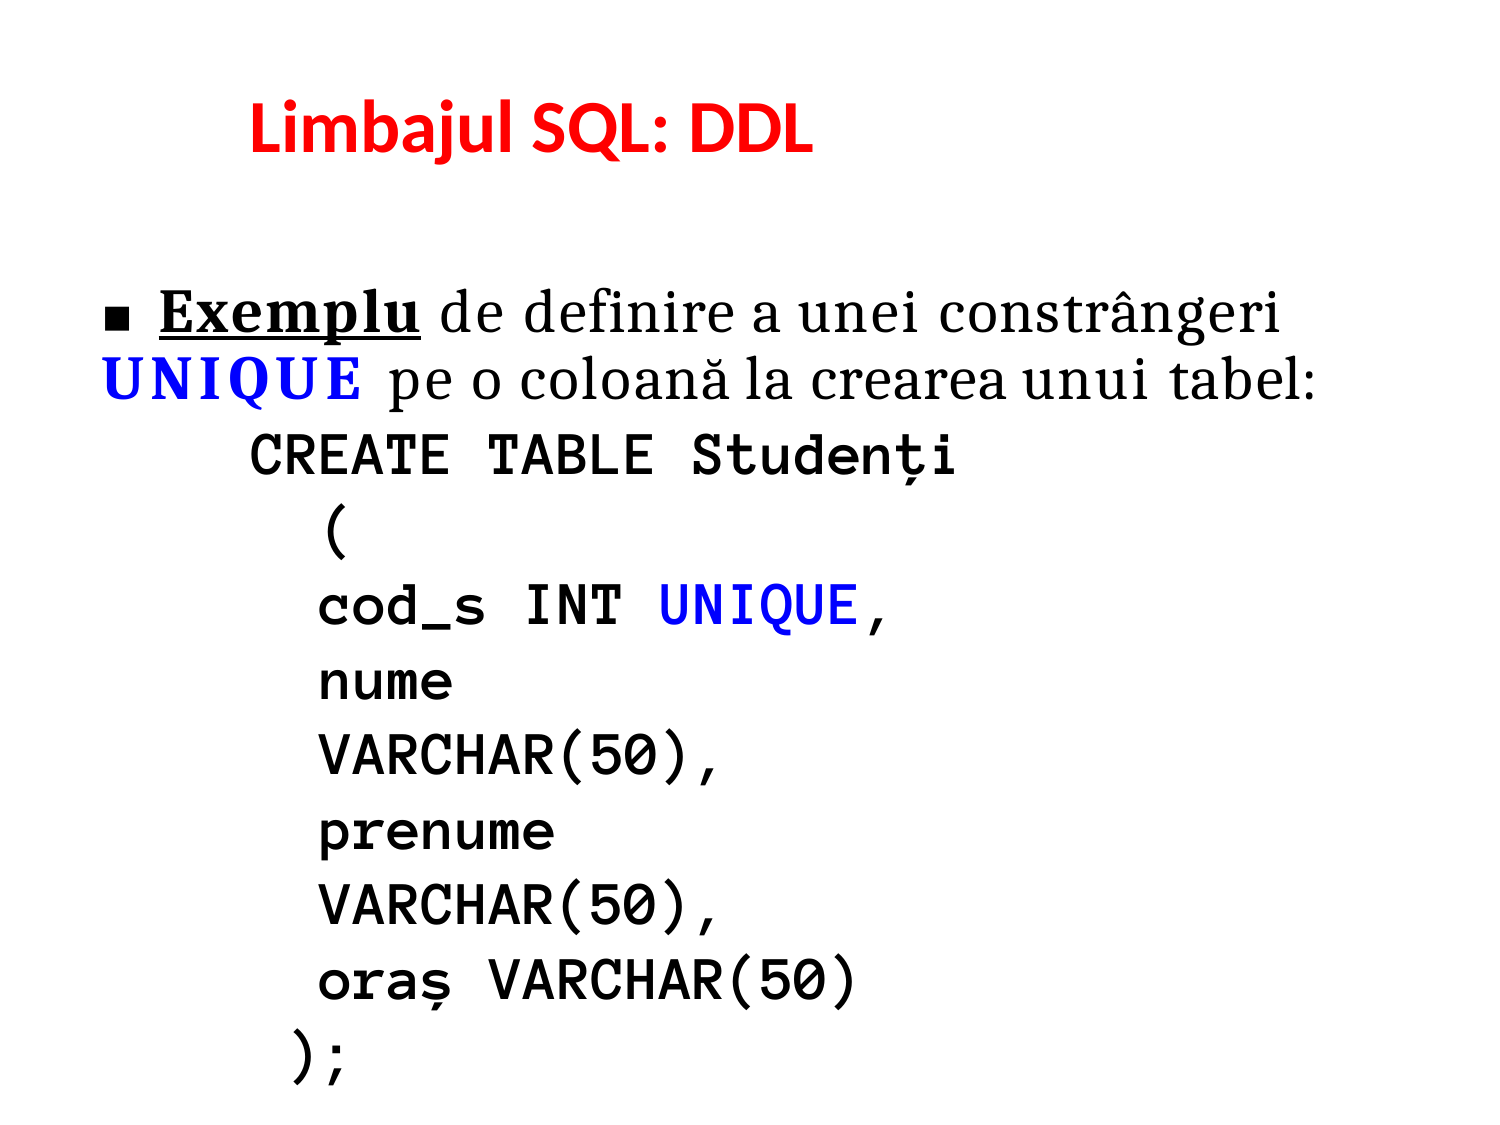

Limbajul SQL: DDL
◼	Exemplu de definire a unei constrângeri UNIQUE pe o coloană la crearea unui tabel:
CREATE TABLE Studenți
(
cod_s INT UNIQUE,  nume	VARCHAR(50),
prenume VARCHAR(50),
oraș VARCHAR(50)
);